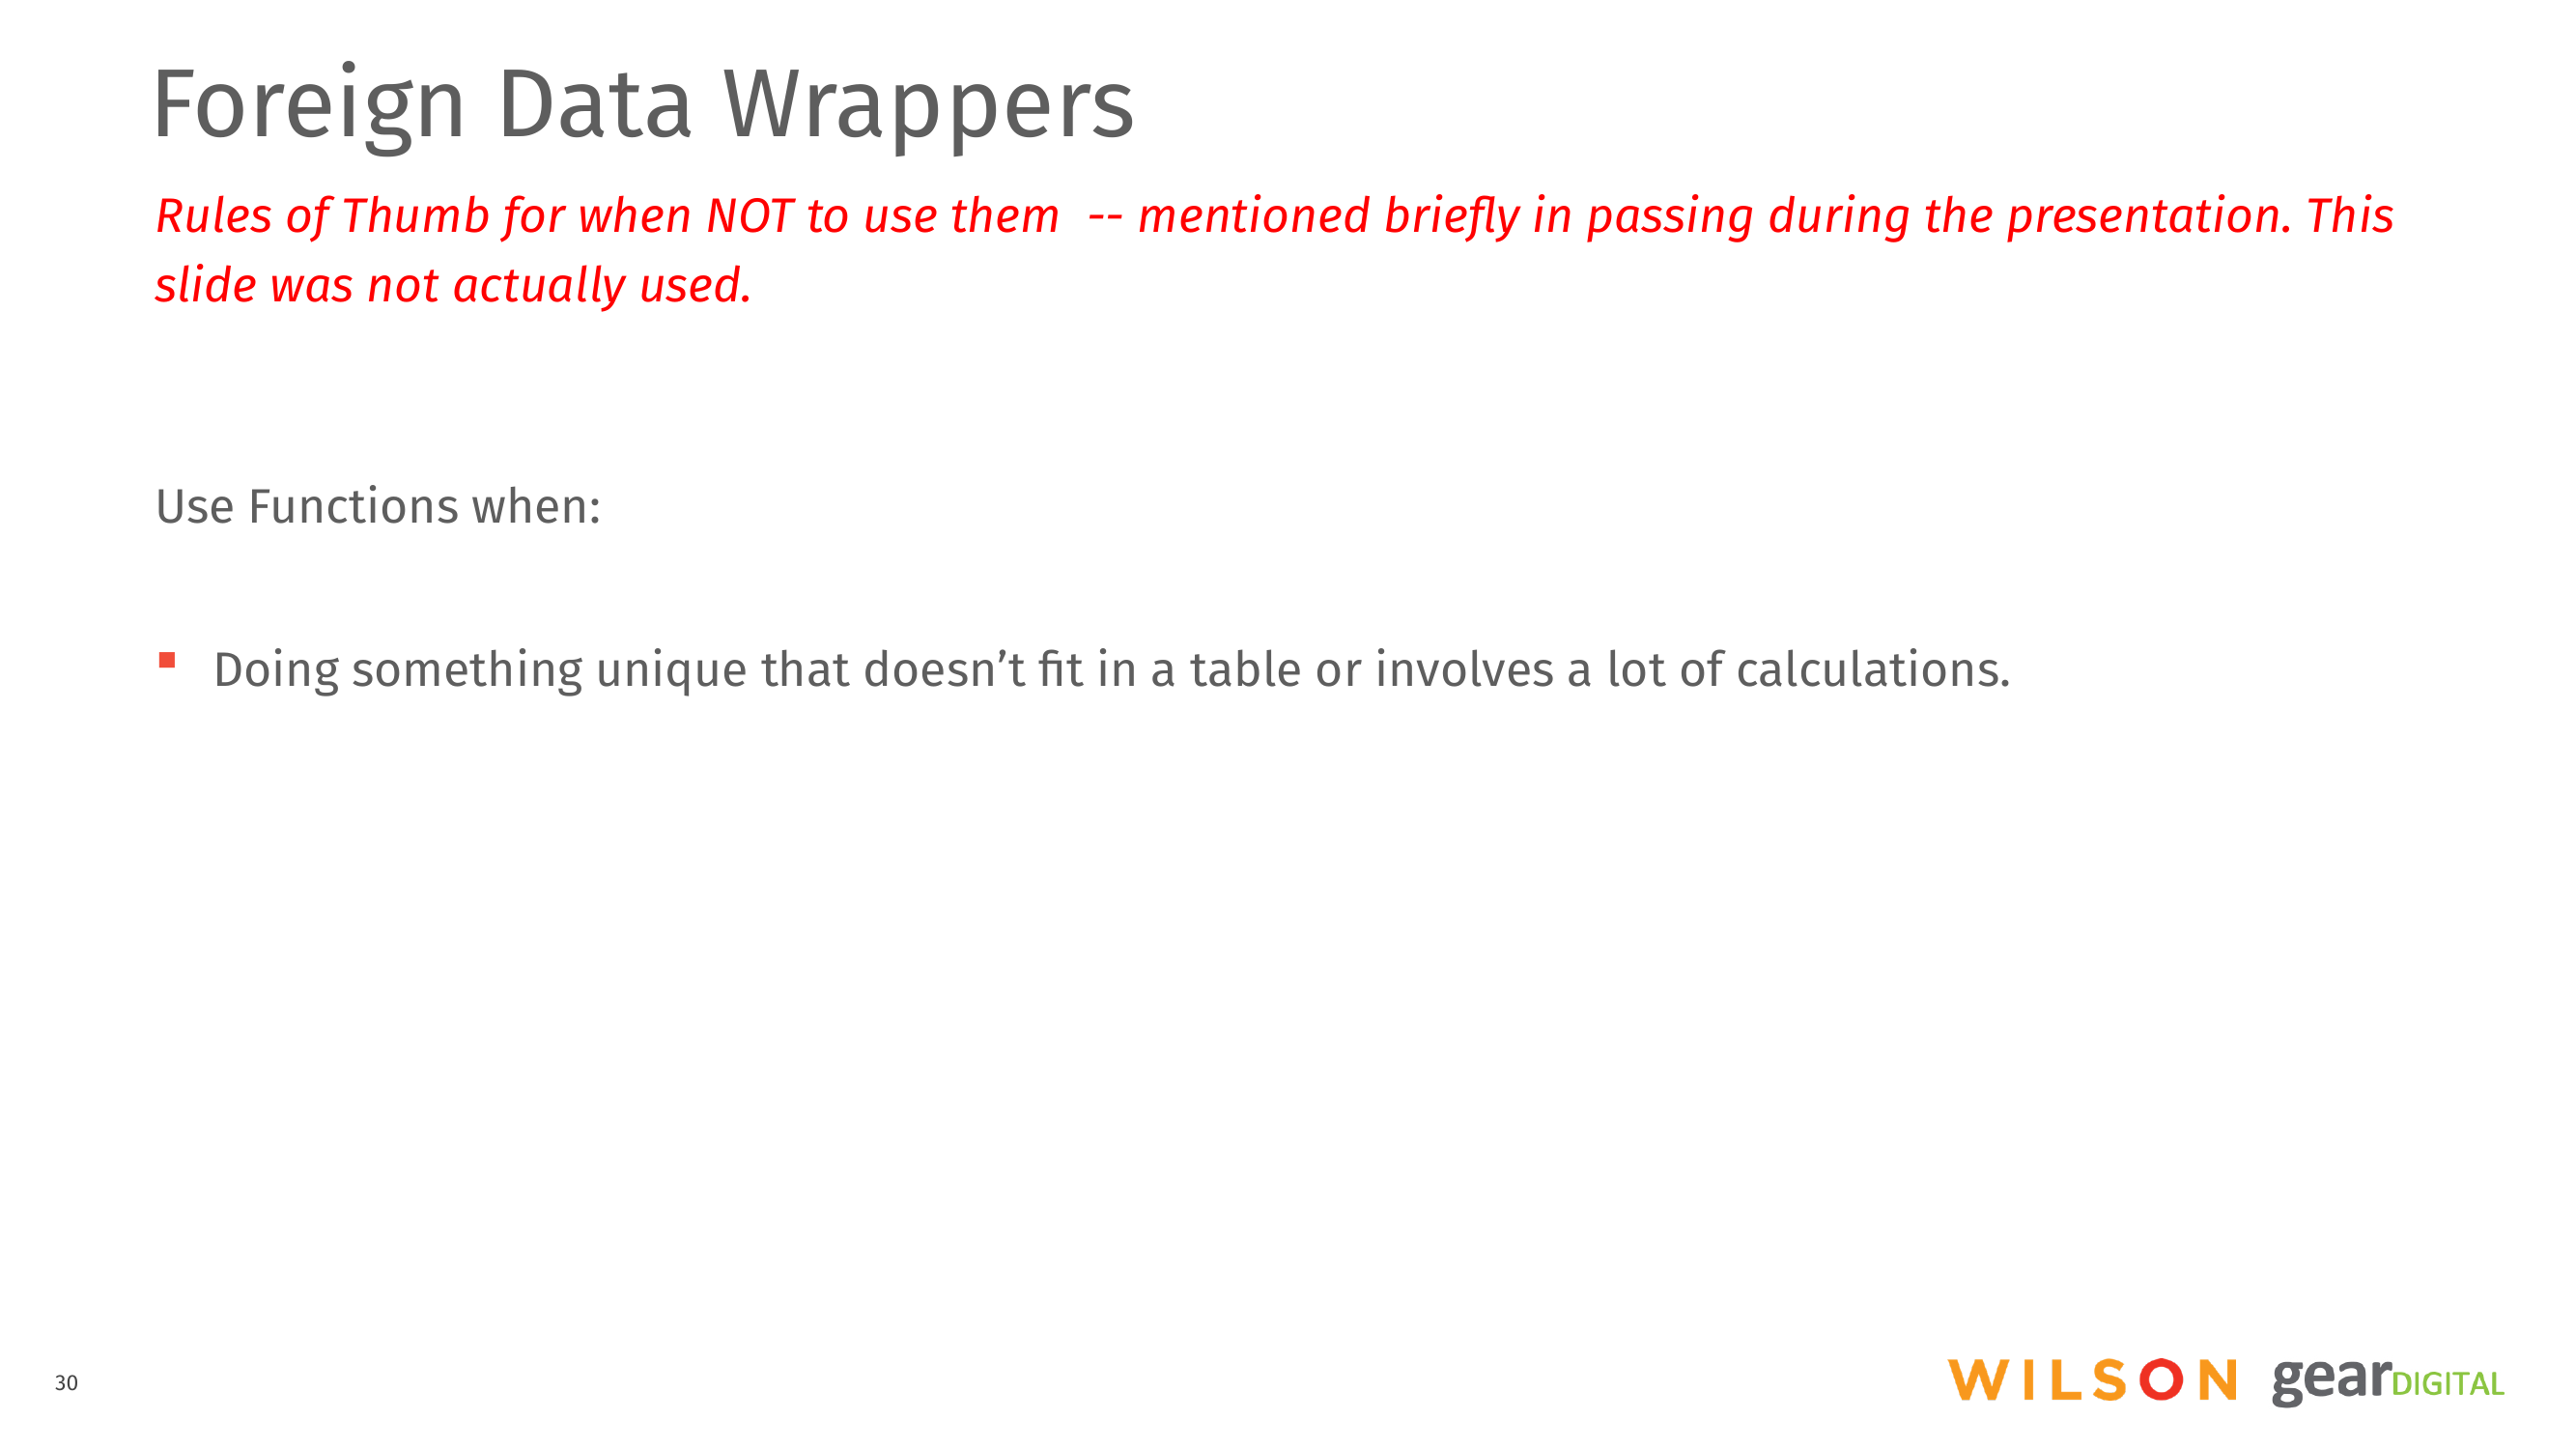

# Foreign Data Wrappers
Rules of Thumb for when NOT to use them  -- mentioned briefly in passing during the presentation. This slide was not actually used.

Use Functions when:

Doing something unique that doesn’t fit in a table or involves a lot of calculations.

30